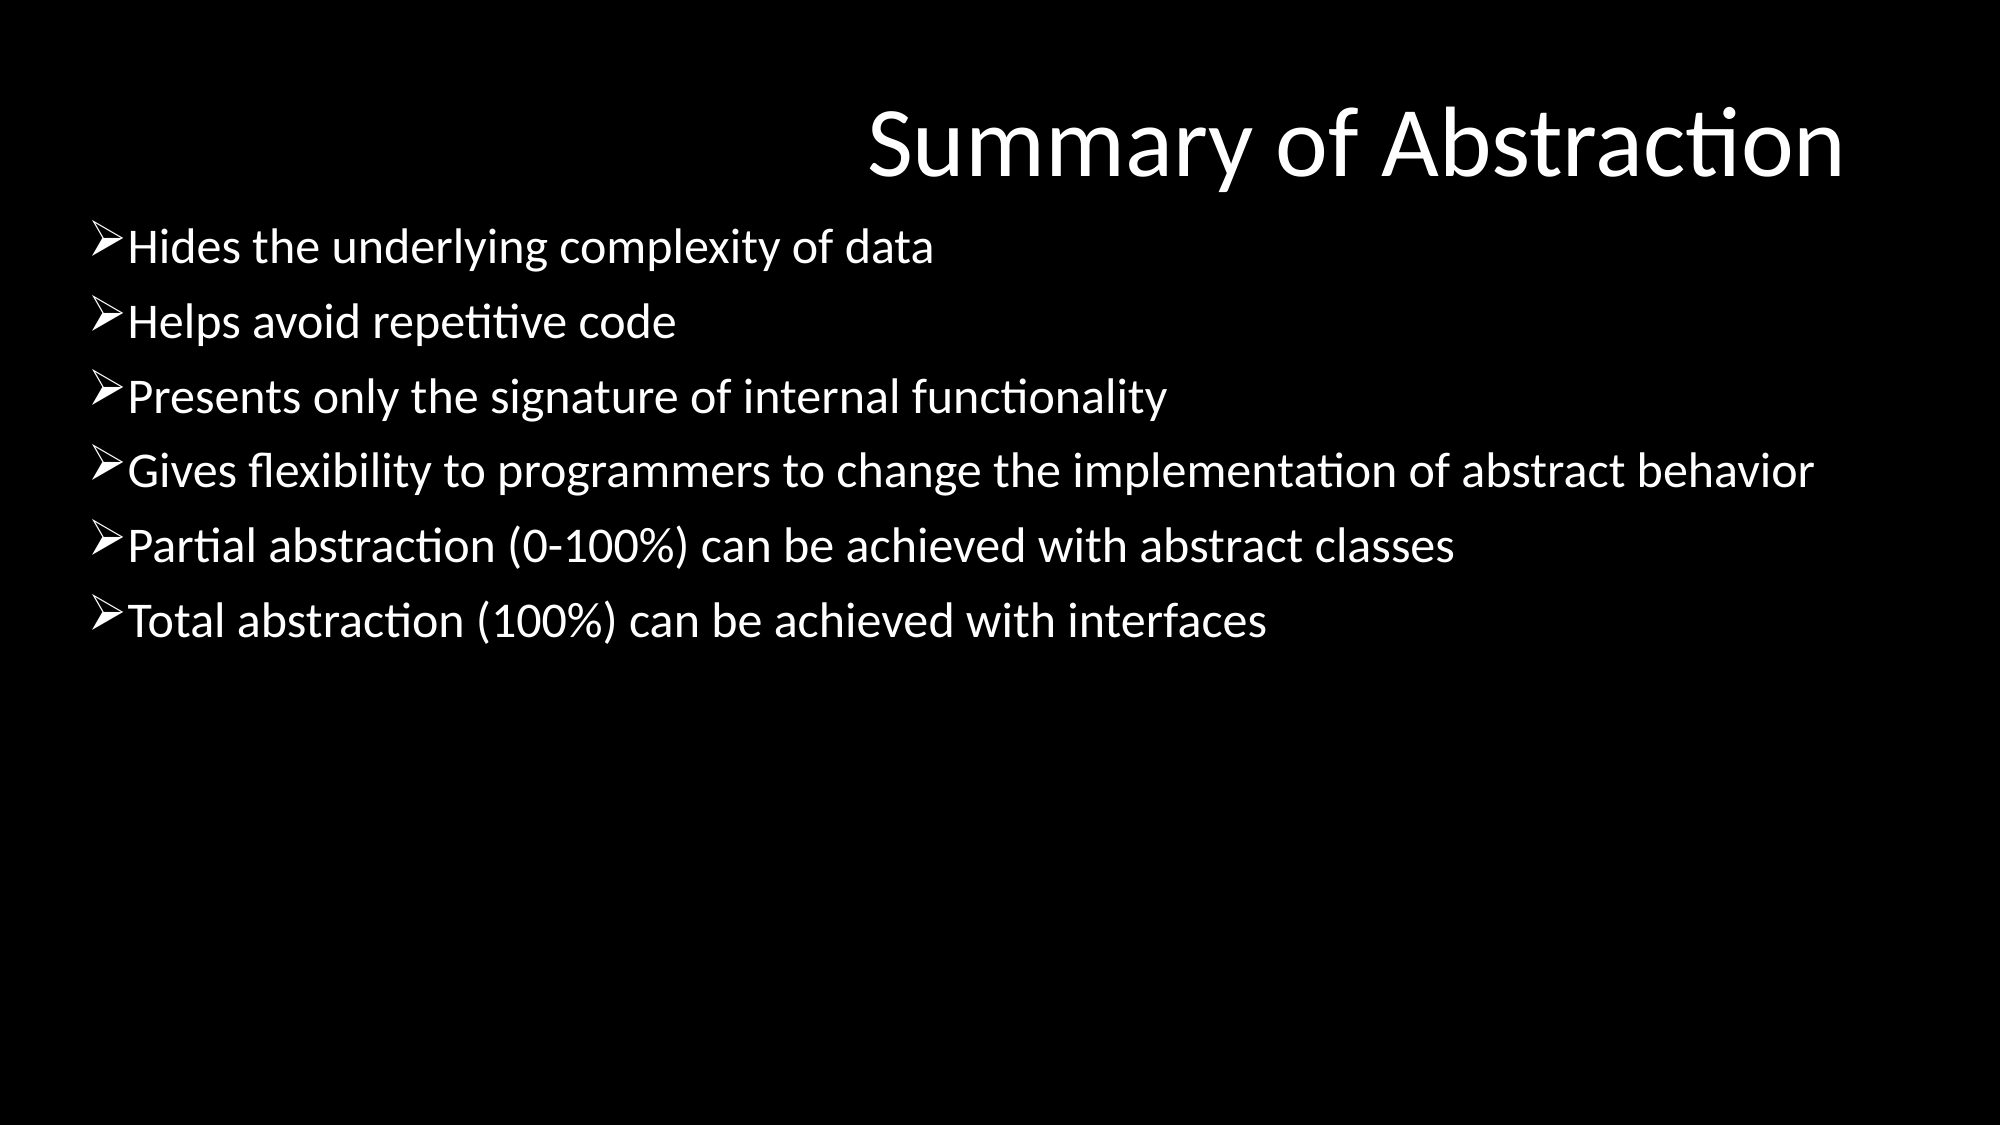

# Summary of Abstraction
Hides the underlying complexity of data
Helps avoid repetitive code
Presents only the signature of internal functionality
Gives flexibility to programmers to change the implementation of abstract behavior
Partial abstraction (0-100%) can be achieved with abstract classes
Total abstraction (100%) can be achieved with interfaces